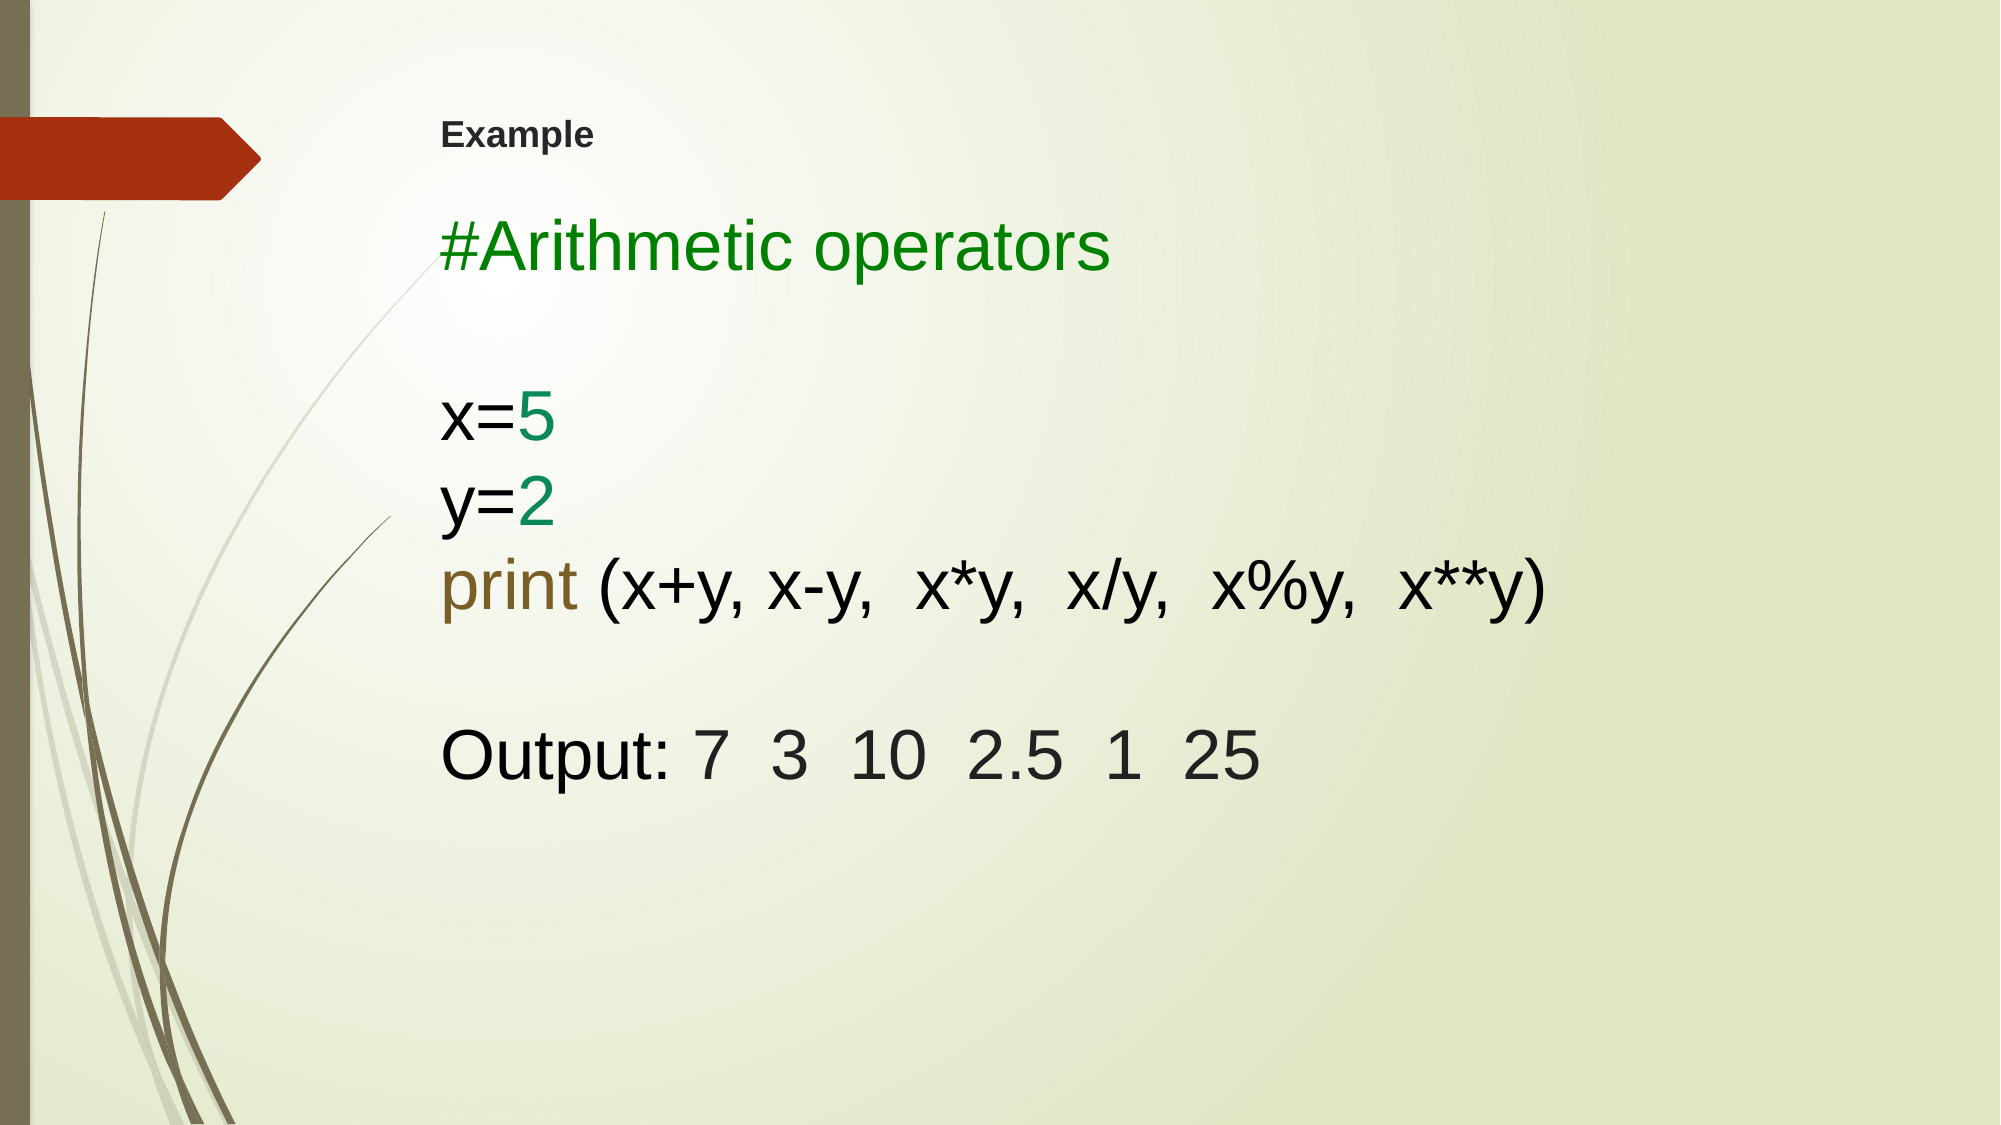

# Example #Arithmetic operators x=5 y=2 print (x+y, x-y,  x*y,  x/y,  x%y,  x**y) Output: 7  3  10  2.5  1  25